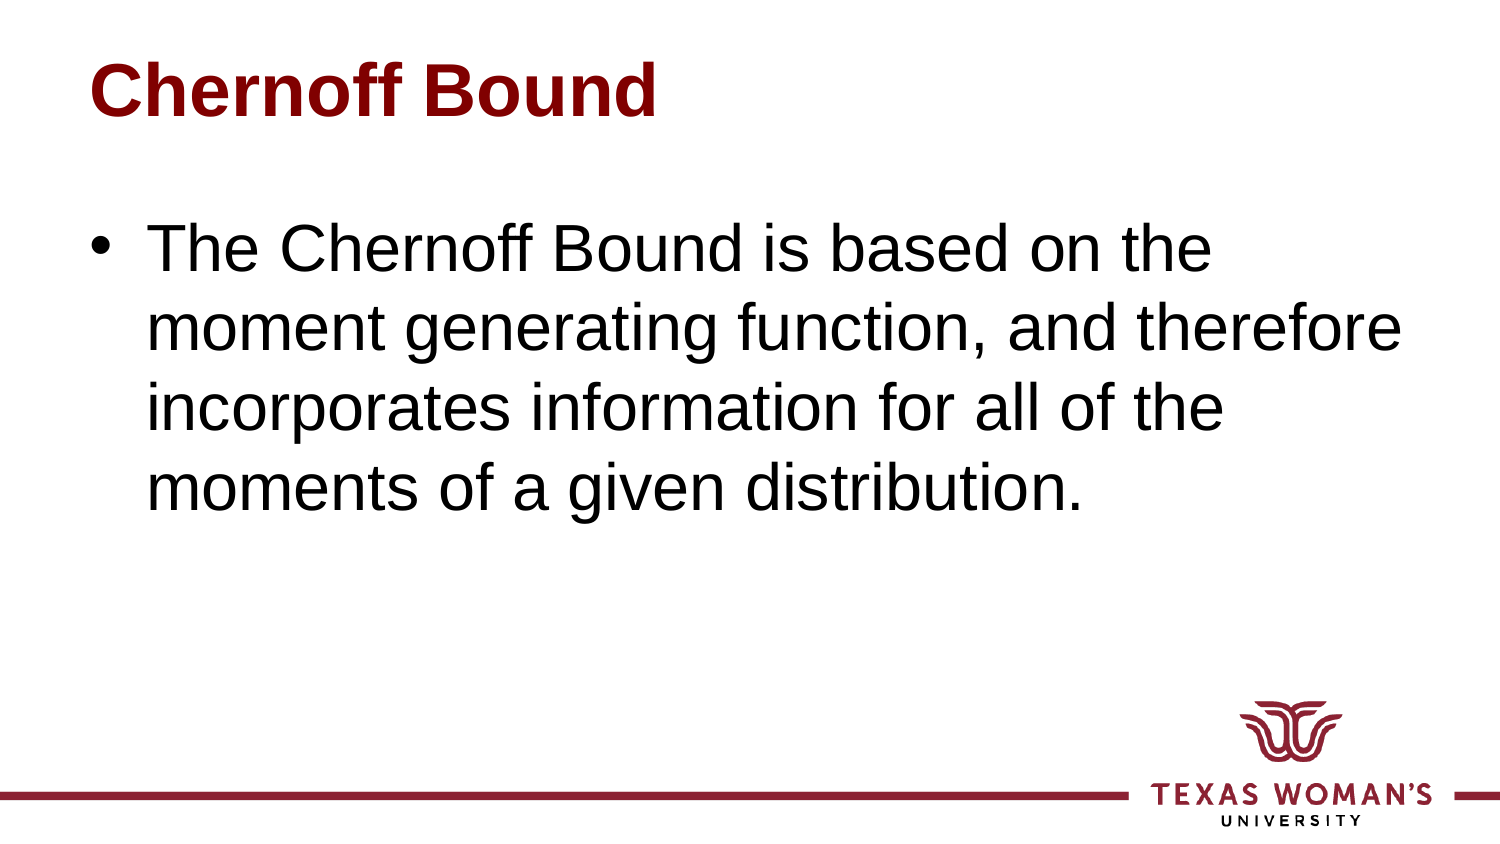

# Chernoff Bound
The Chernoff Bound is based on the moment generating function, and therefore incorporates information for all of the moments of a given distribution.